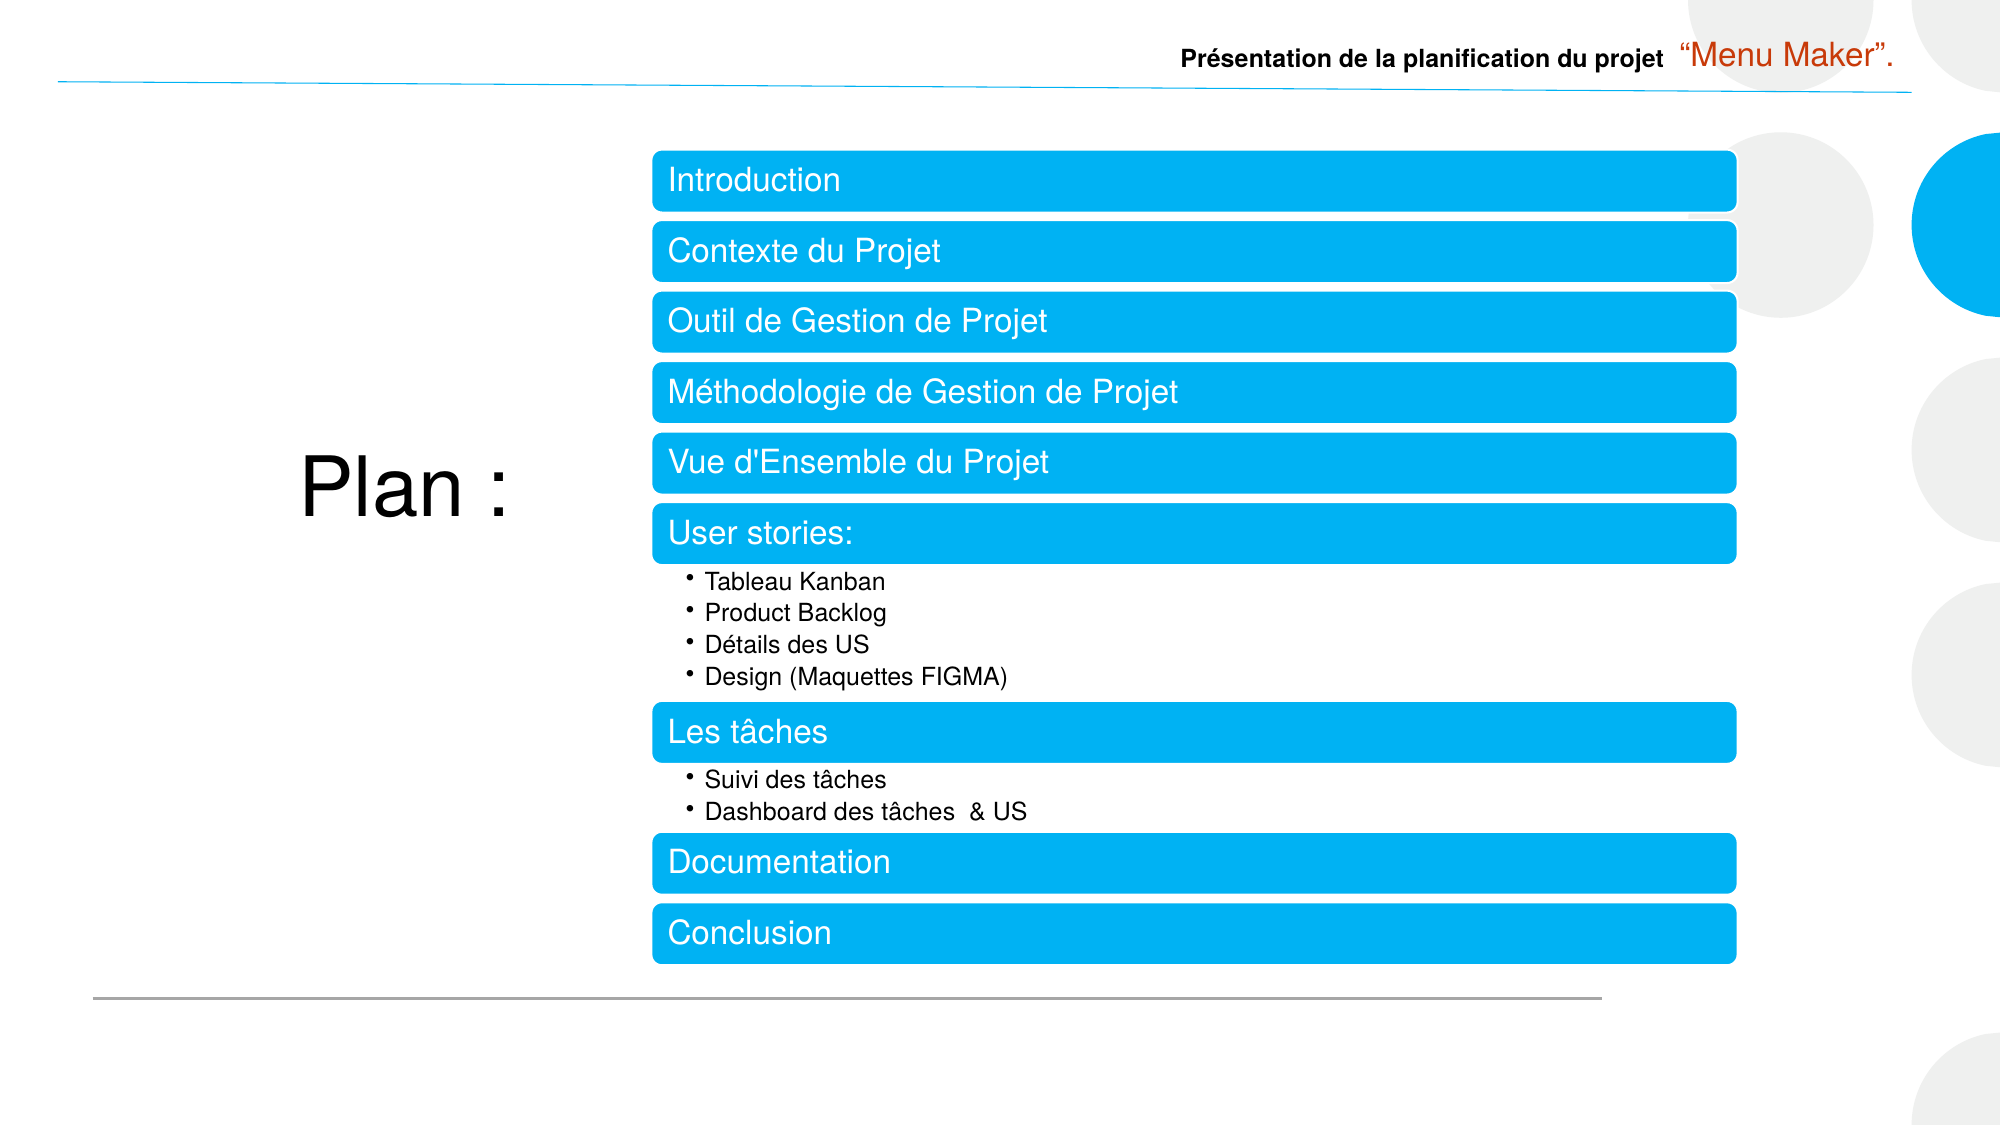

“Menu Maker”.
Présentation de la planification du projet
Introduction
Contexte du Projet
Outil de Gestion de Projet
Méthodologie de Gestion de Projet
Vue d'Ensemble du Projet
User stories:
Tableau Kanban
Product Backlog
Détails des US
Design (Maquettes FIGMA)
Les tâches
Suivi des tâches
Dashboard des tâches  & US
Documentation
Conclusion
Plan :